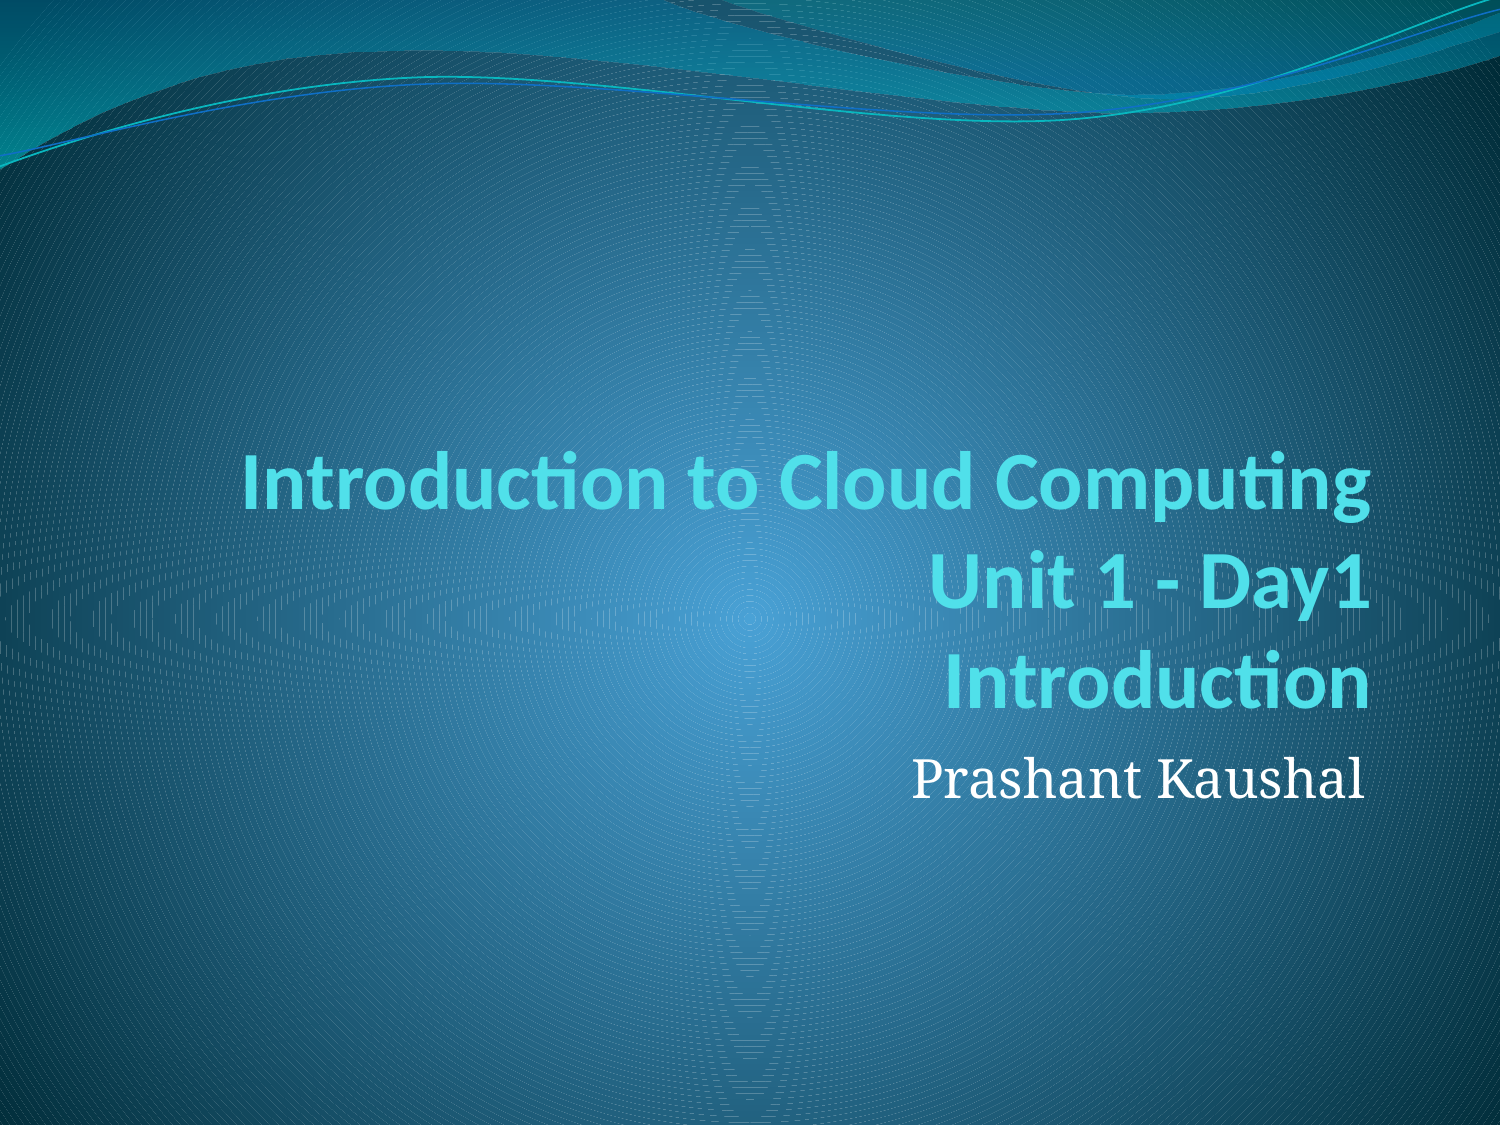

# Introduction to Cloud Computing Unit 1 - Day1 Introduction
Prashant Kaushal